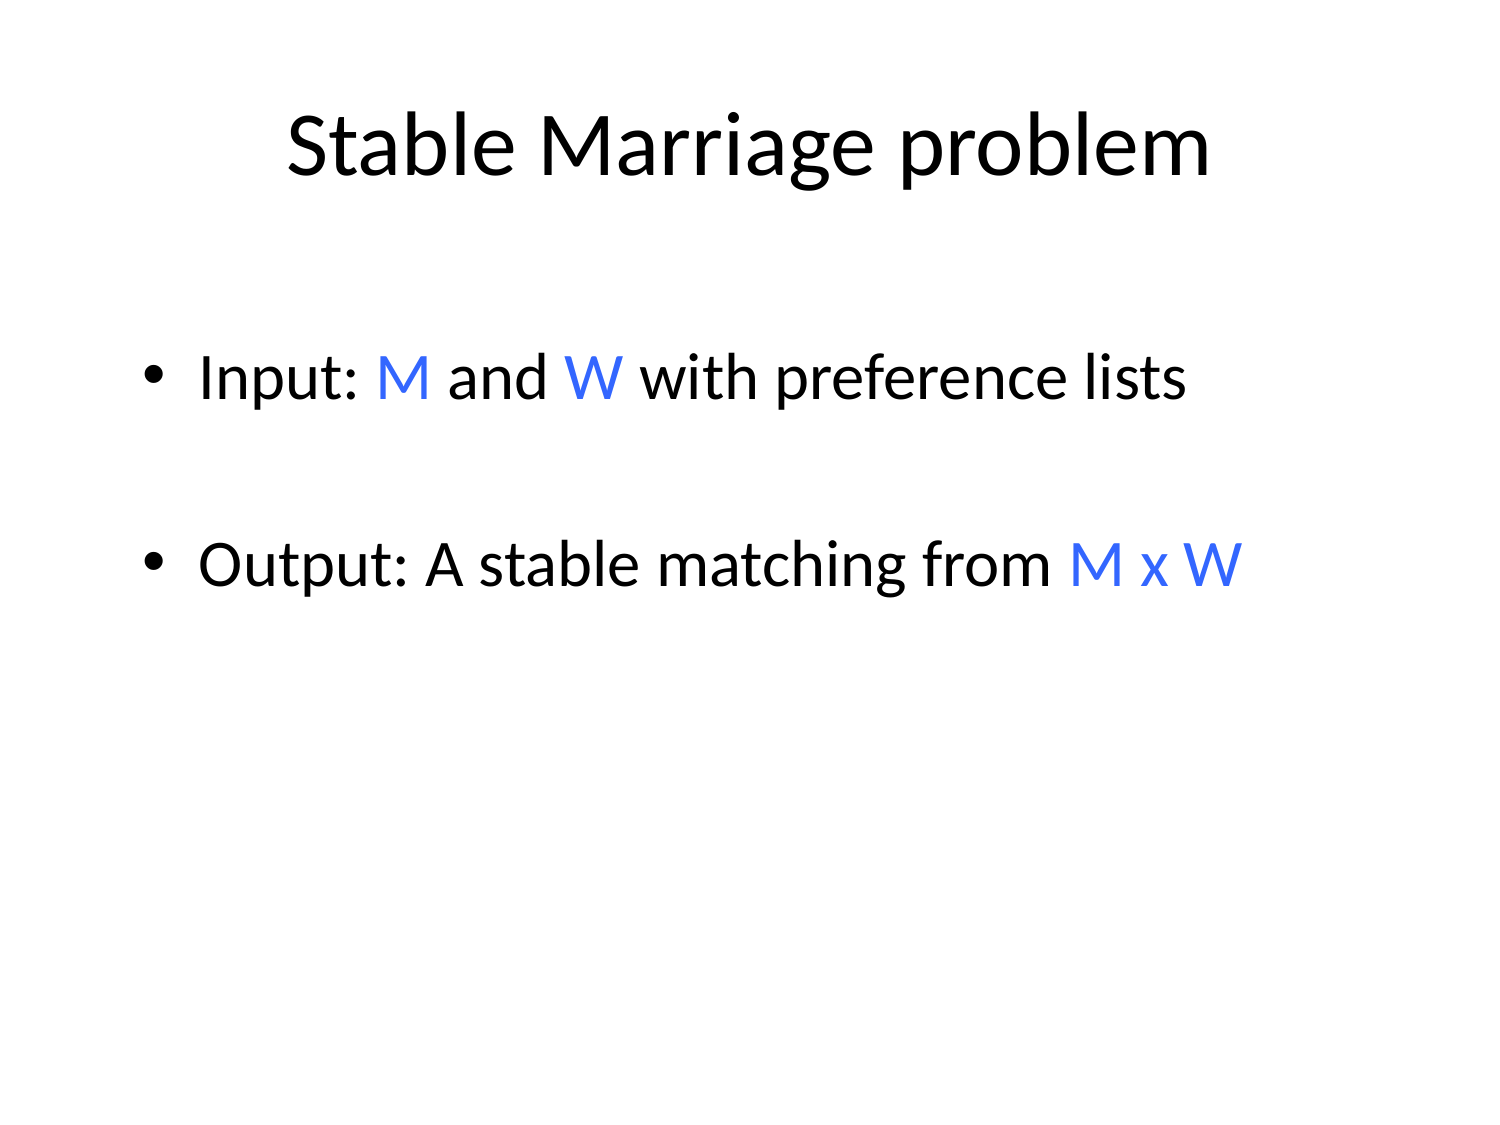

# Stable Marriage problem

Input: M and W with preference lists

Output: A stable matching from M x W